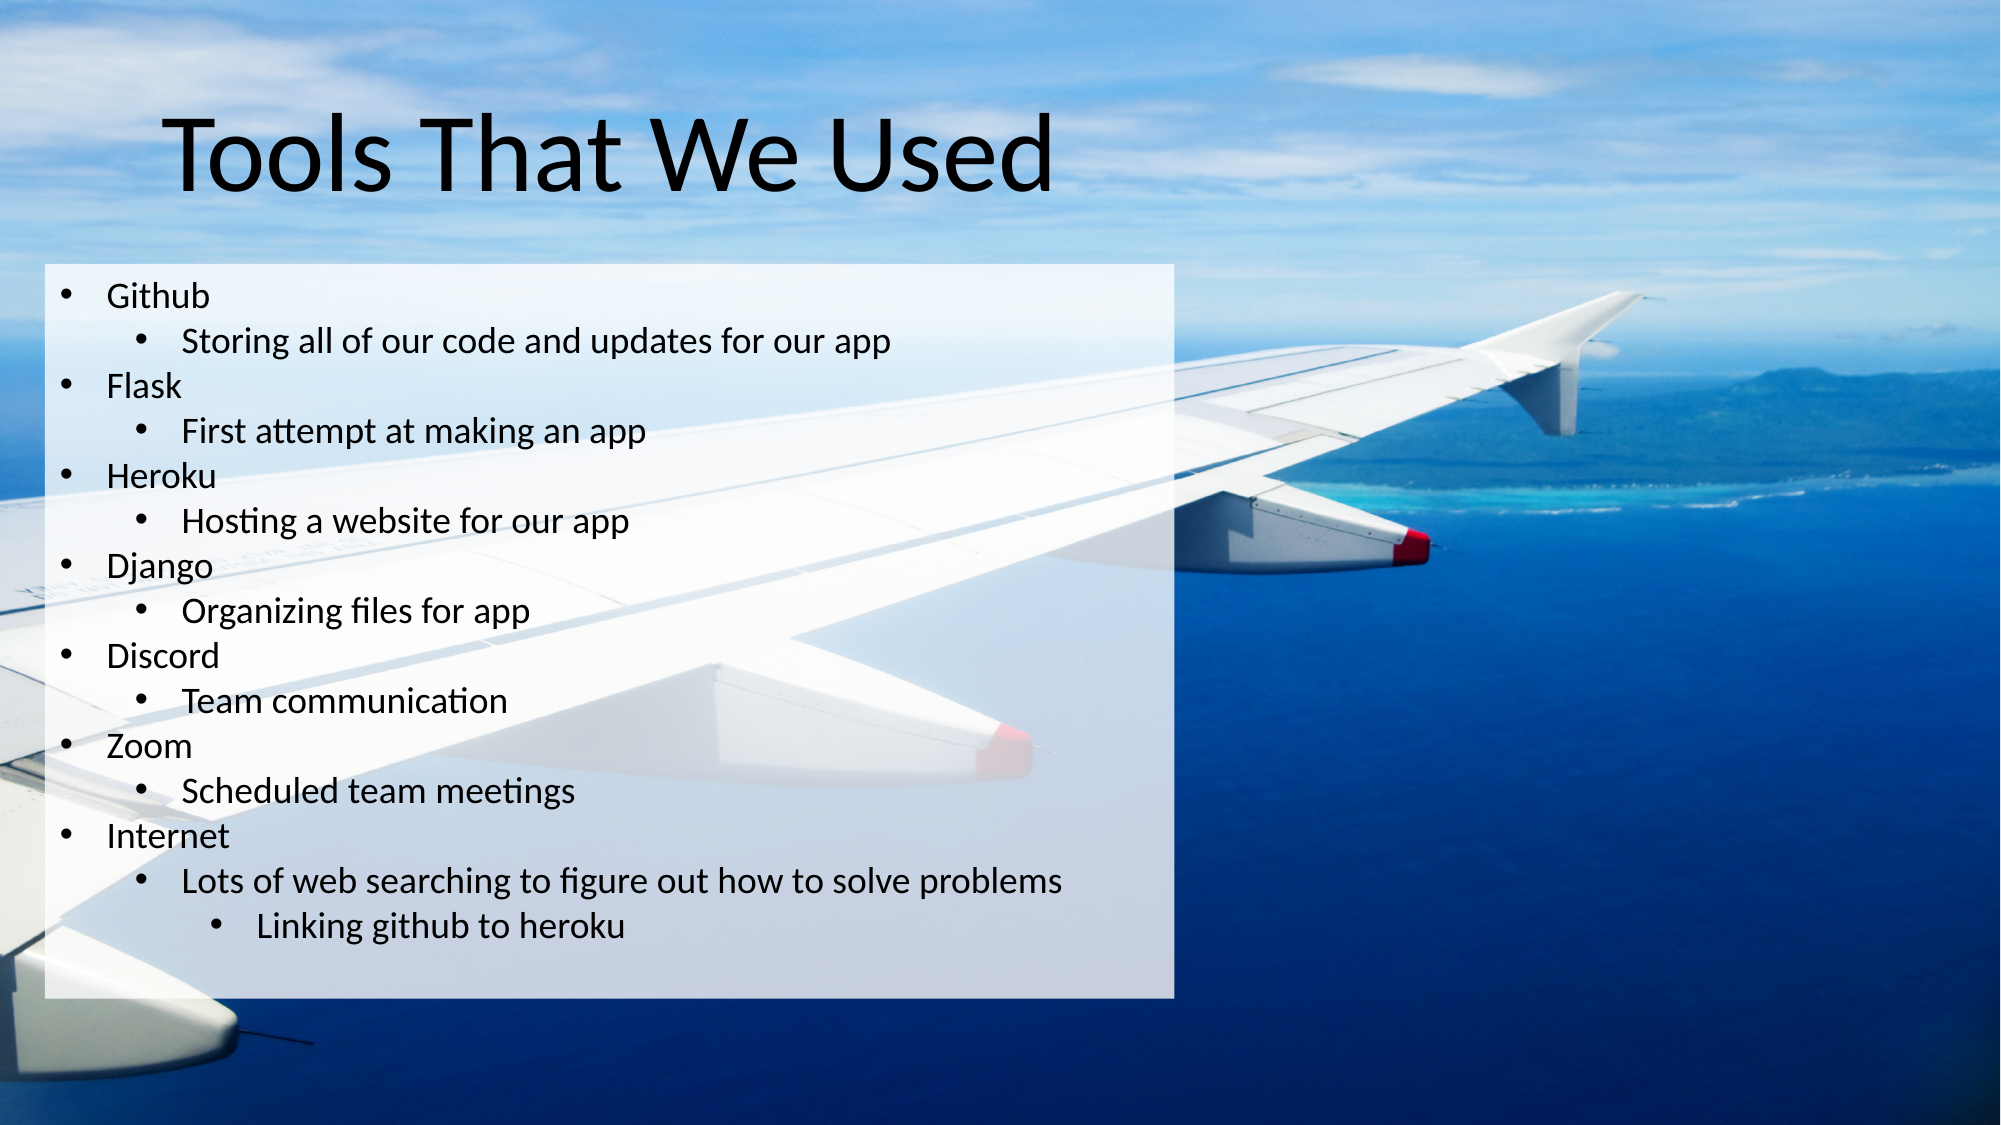

Tools That We Used
Github
Storing all of our code and updates for our app
Flask
First attempt at making an app
Heroku
Hosting a website for our app
Django
Organizing files for app
Discord
Team communication
Zoom
Scheduled team meetings
Internet
Lots of web searching to figure out how to solve problems
Linking github to heroku